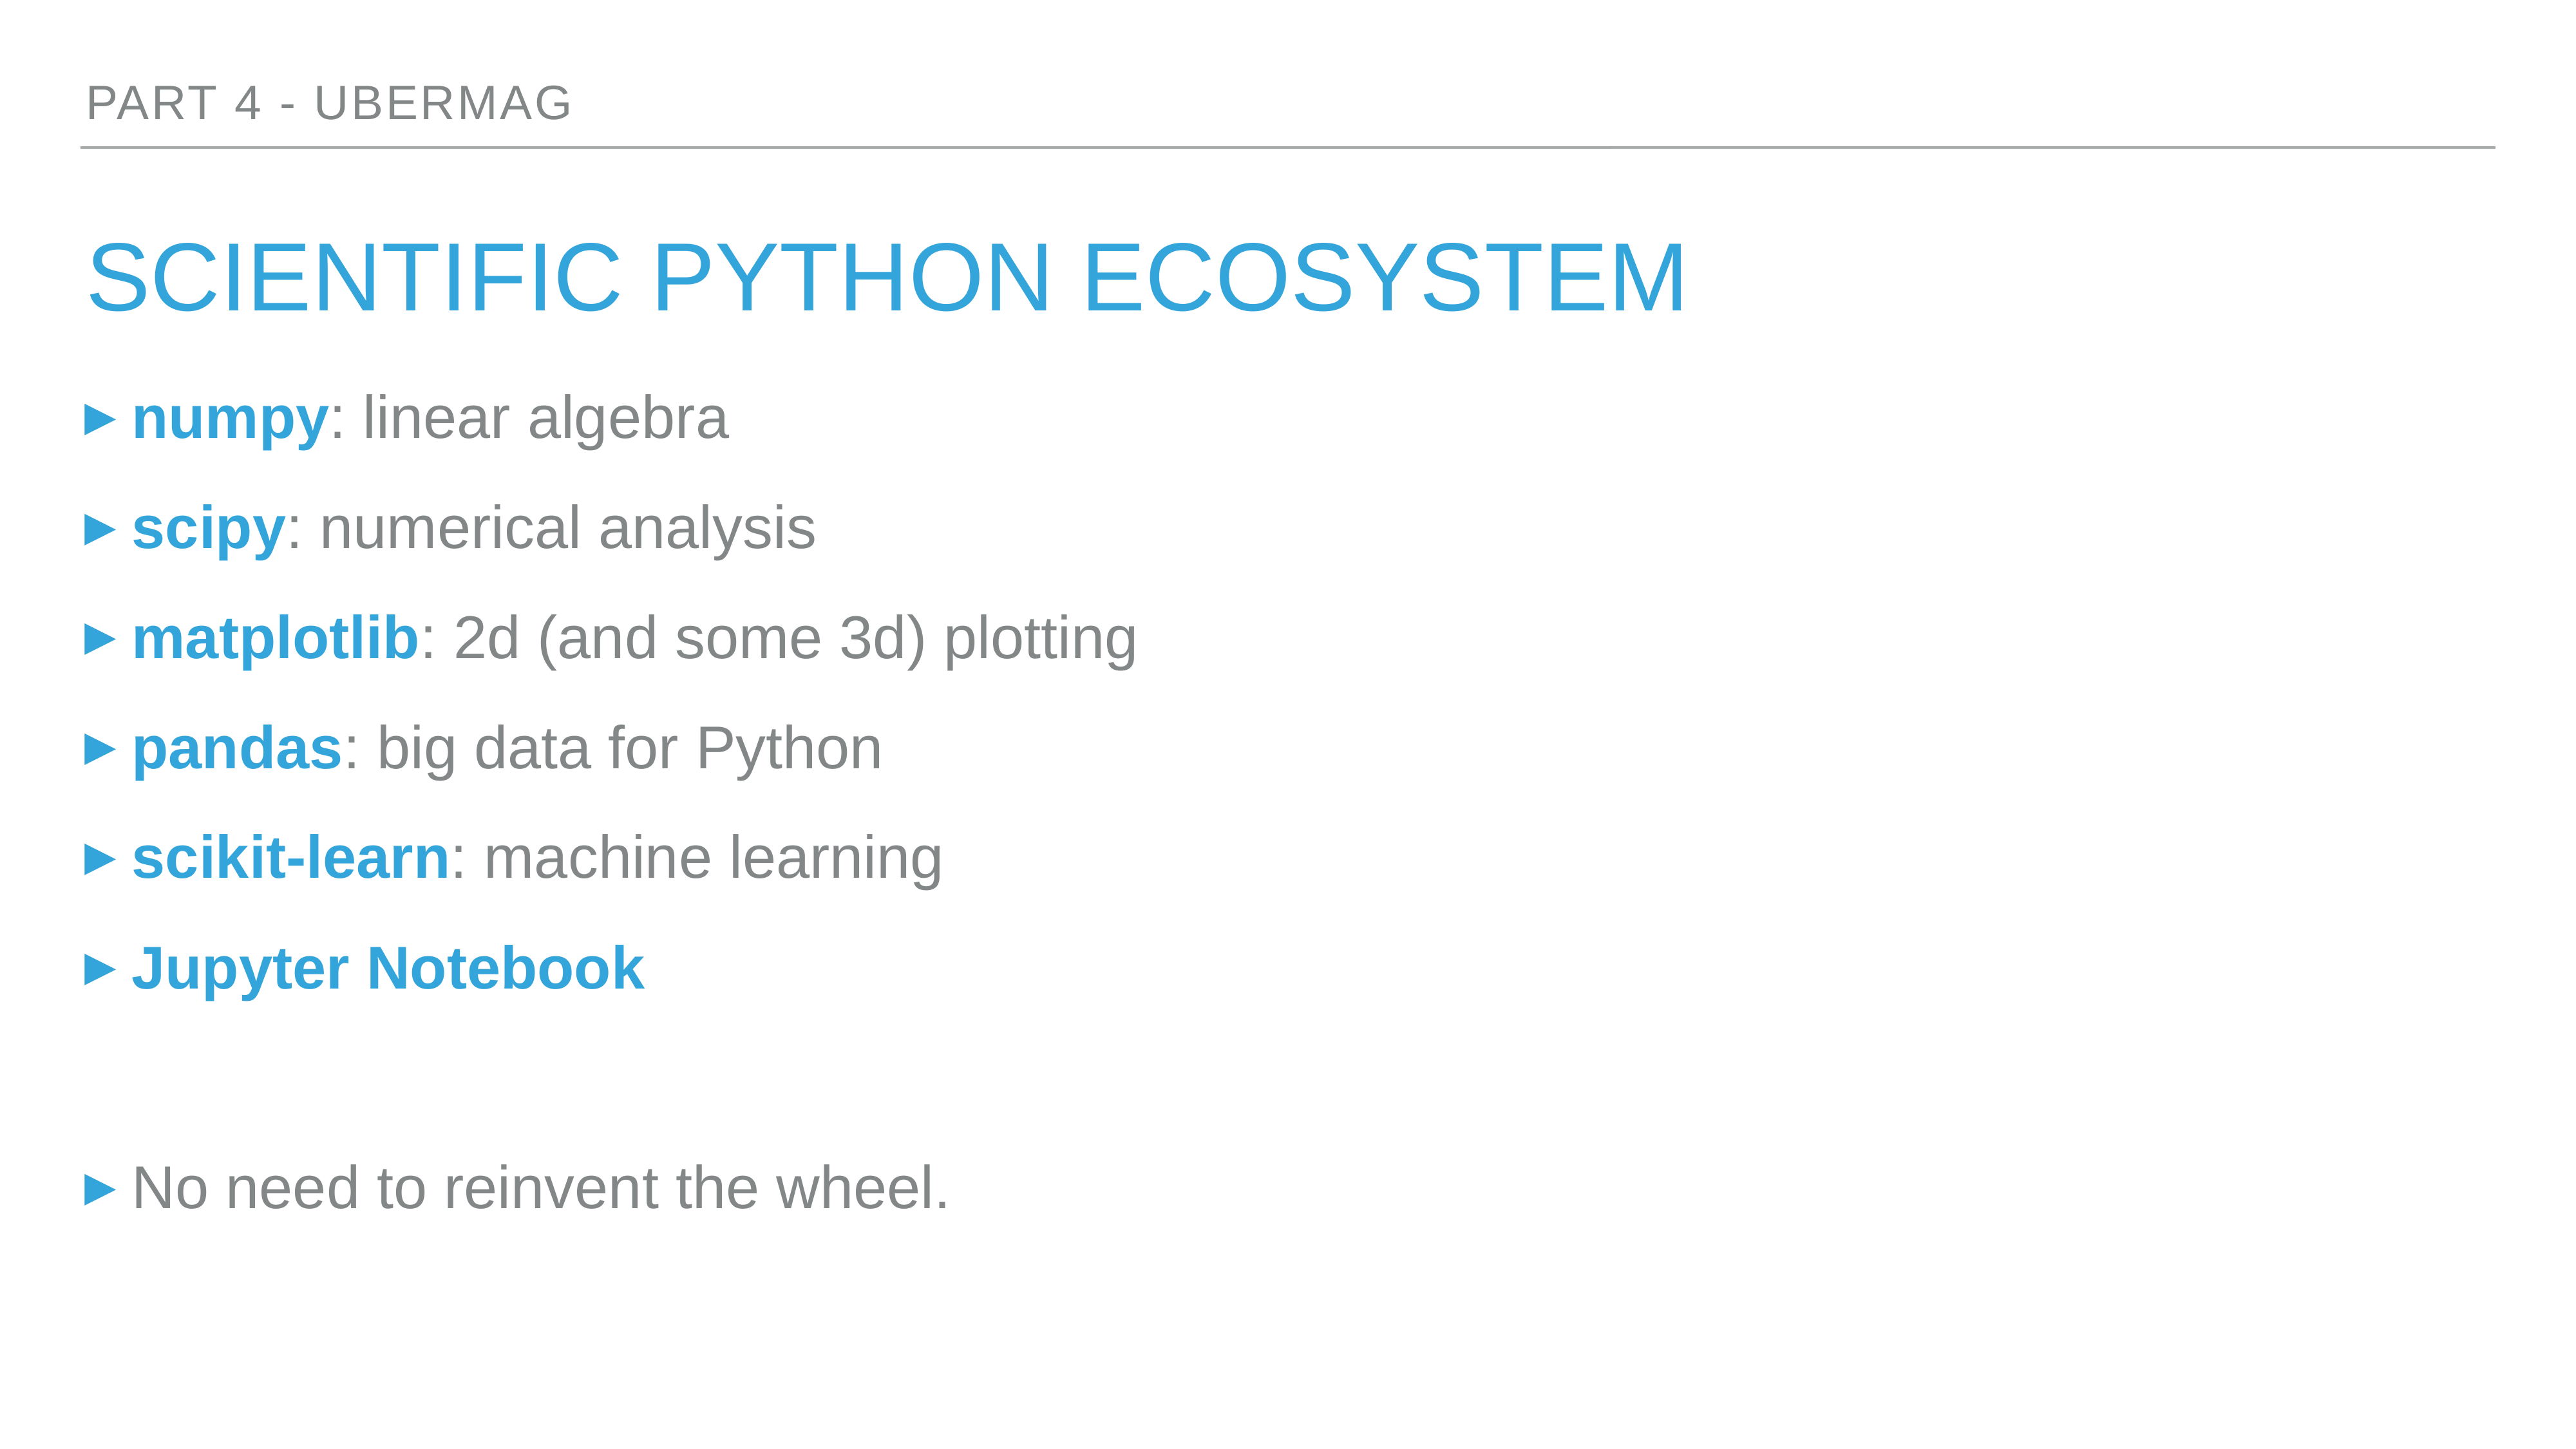

Part 4 - Ubermag
# Scientific python ecosystem
numpy: linear algebra
scipy: numerical analysis
matplotlib: 2d (and some 3d) plotting
pandas: big data for Python
scikit-learn: machine learning
Jupyter Notebook

No need to reinvent the wheel.